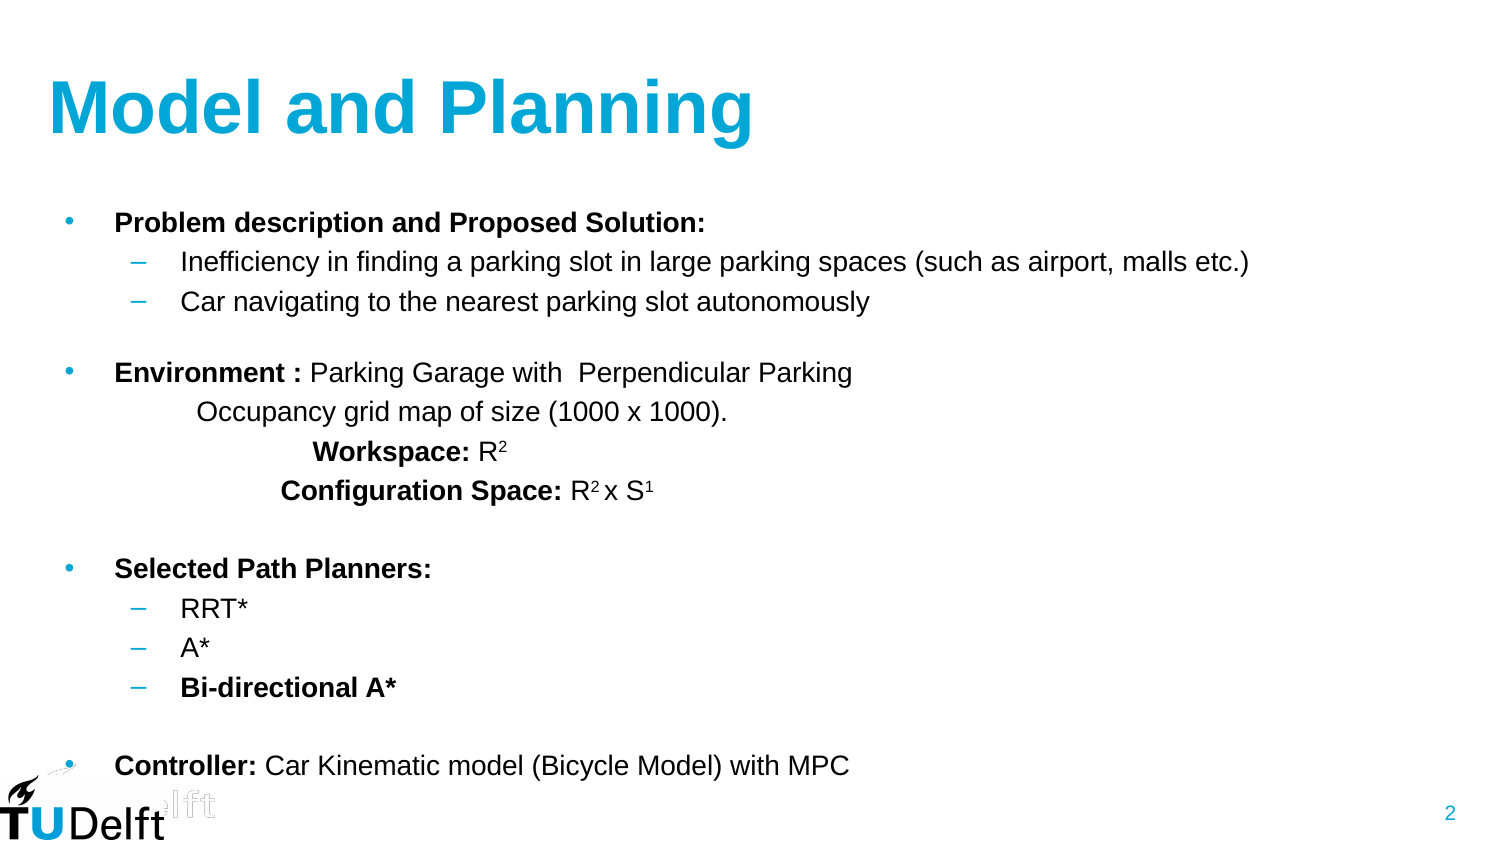

# Model and Planning
Problem description and Proposed Solution:
Inefficiency in finding a parking slot in large parking spaces (such as airport, malls etc.)
Car navigating to the nearest parking slot autonomously

Environment : Parking Garage with  Perpendicular Parking
	                 Occupancy grid map of size (1000 x 1000).
                                Workspace: R2
                                                Configuration Space: R2 x S1

Selected Path Planners:
RRT*
A*
Bi-directional A*

Controller: Car Kinematic model (Bicycle Model) with MPC